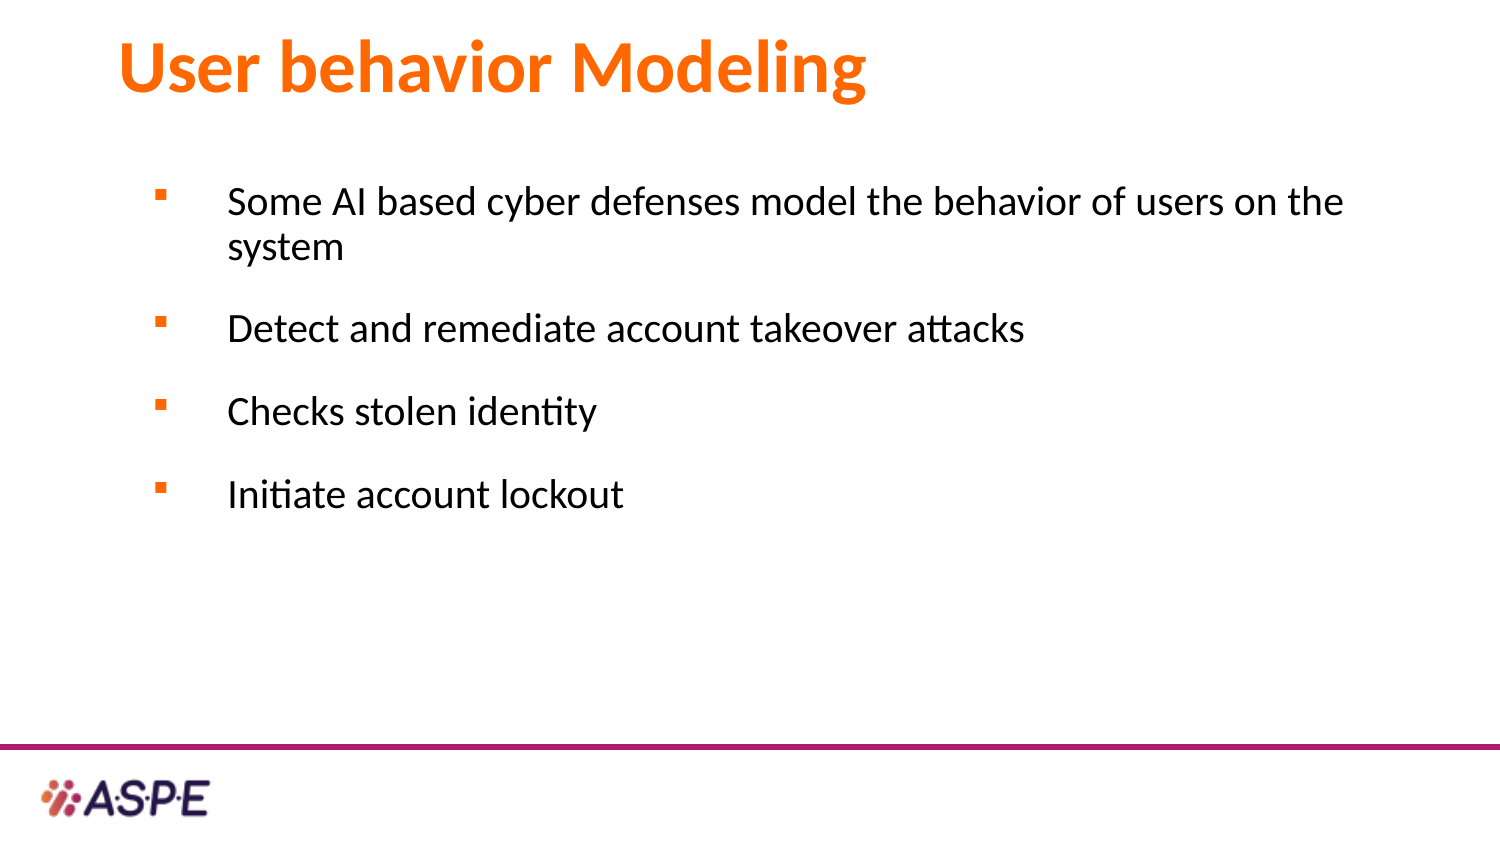

# User behavior Modeling
Some AI based cyber defenses model the behavior of users on the system
Detect and remediate account takeover attacks
Checks stolen identity
Initiate account lockout